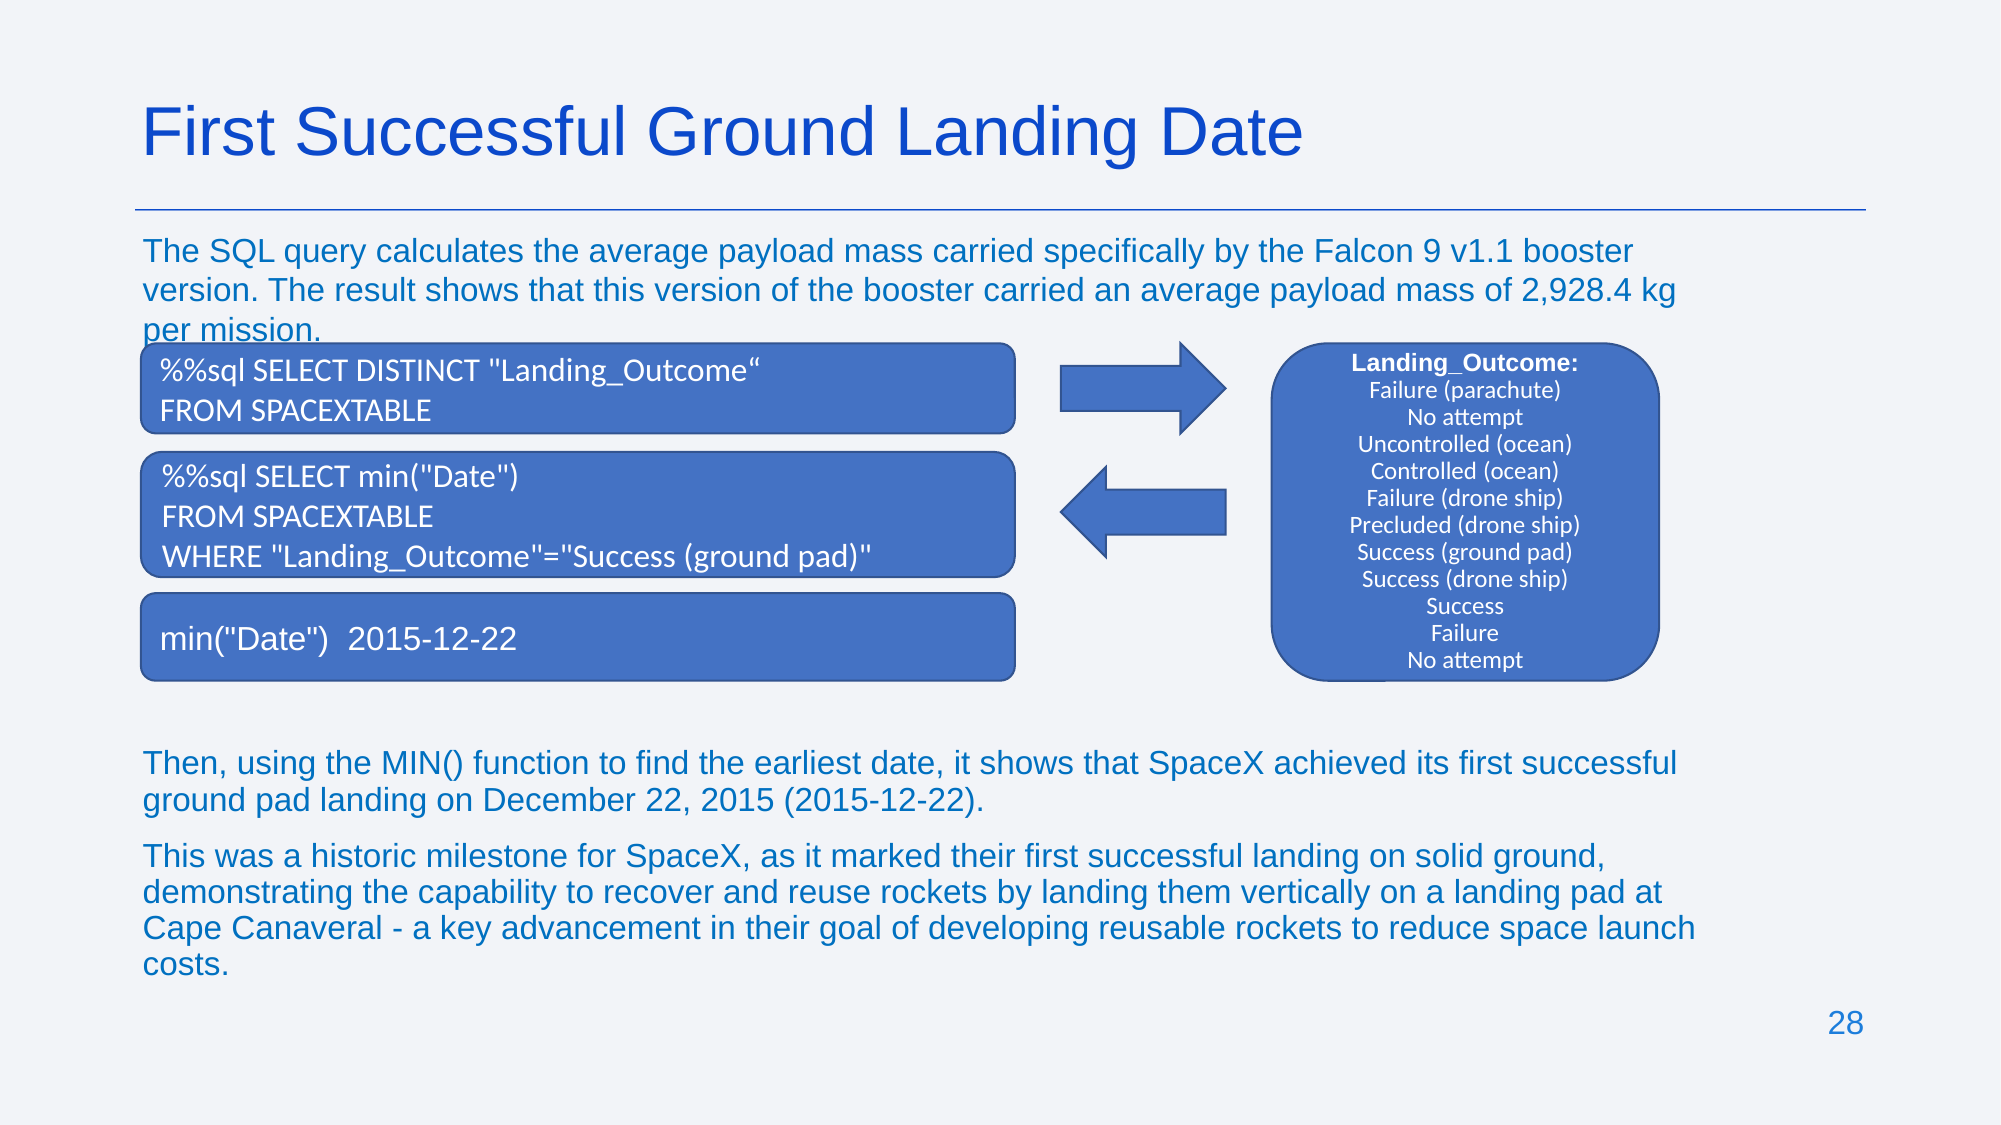

First Successful Ground Landing Date
The SQL query calculates the average payload mass carried specifically by the Falcon 9 v1.1 booster version. The result shows that this version of the booster carried an average payload mass of 2,928.4 kg per mission.

Then, using the MIN() function to find the earliest date, it shows that SpaceX achieved its first successful ground pad landing on December 22, 2015 (2015-12-22).
This was a historic milestone for SpaceX, as it marked their first successful landing on solid ground, demonstrating the capability to recover and reuse rockets by landing them vertically on a landing pad at Cape Canaveral - a key advancement in their goal of developing reusable rockets to reduce space launch costs.

%%sql SELECT DISTINCT "Landing_Outcome“
FROM SPACEXTABLE
Landing_Outcome:
Failure (parachute)
No attempt
Uncontrolled (ocean)
Controlled (ocean)
Failure (drone ship)
Precluded (drone ship)
Success (ground pad)
Success (drone ship)
Success
Failure
No attempt
%%sql SELECT min("Date")
FROM SPACEXTABLE
WHERE "Landing_Outcome"="Success (ground pad)"

min("Date")  2015-12-22
28